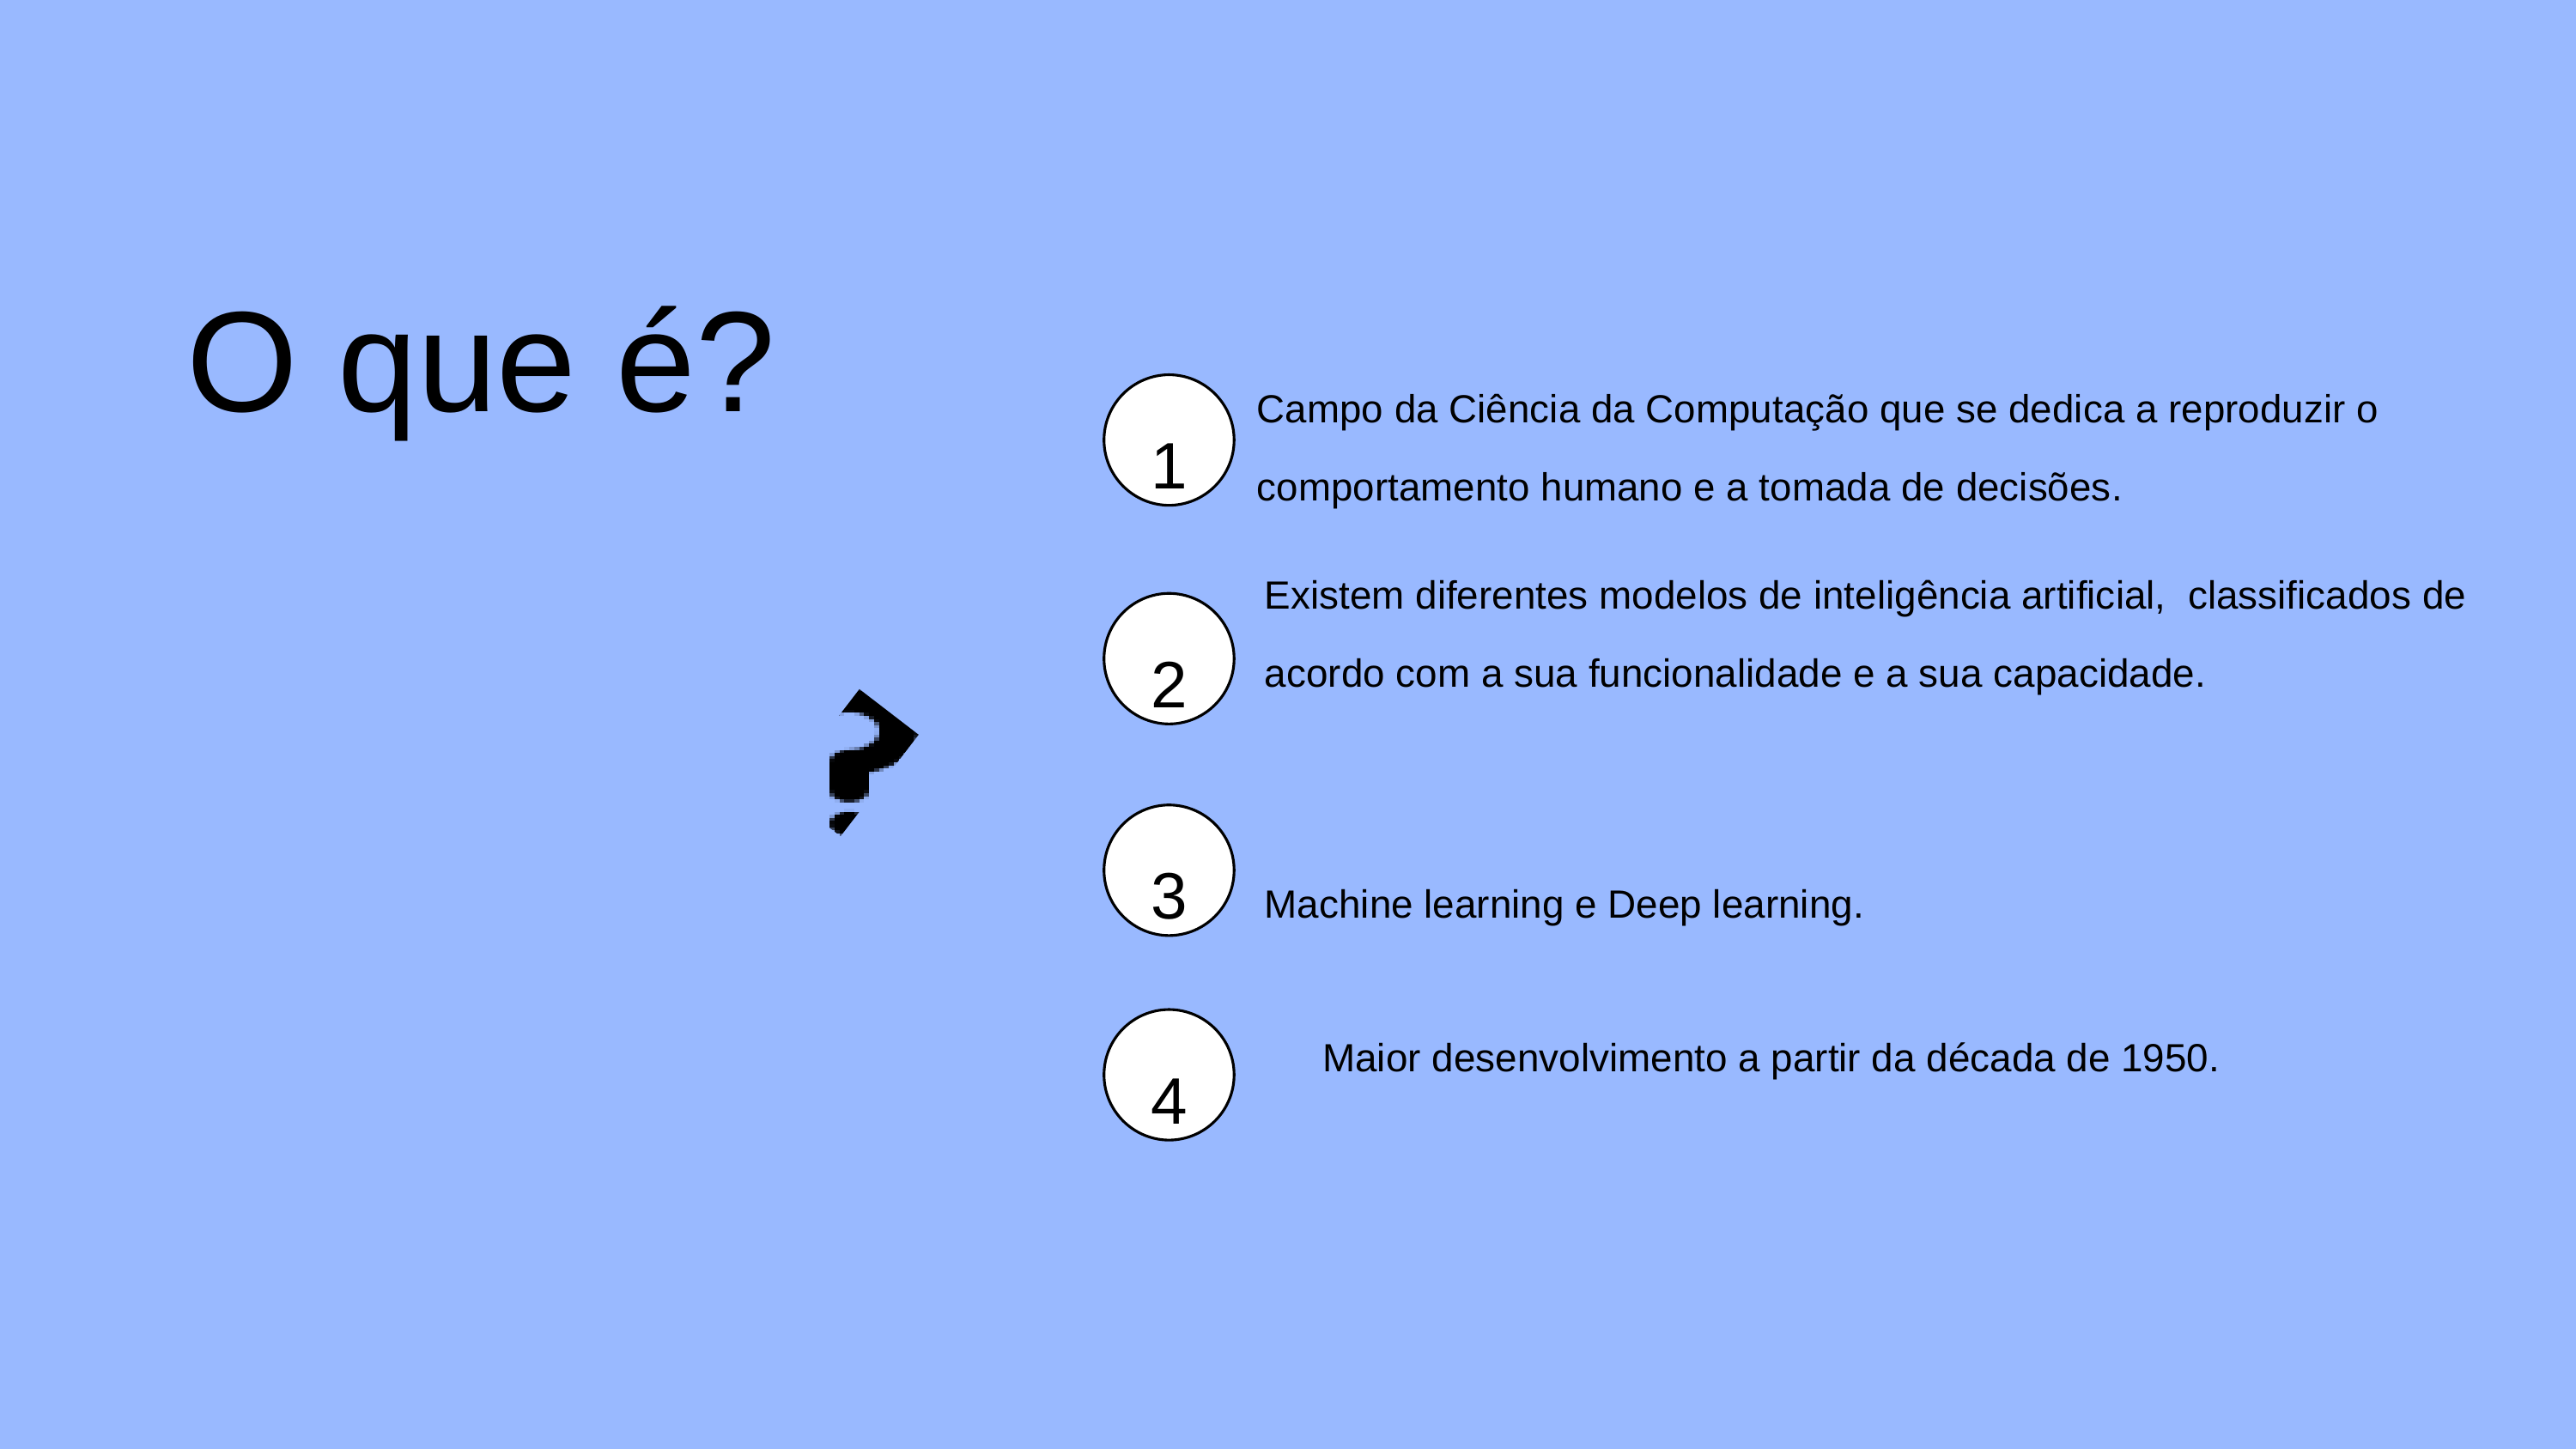

O que é?
Campo da Ciência da Computação que se dedica a reproduzir o comportamento humano e a tomada de decisões.

1
Existem diferentes modelos de inteligência artificial,  classificados de acordo com a sua funcionalidade e a sua capacidade.

2

3
Machine learning e Deep learning.

4
Maior desenvolvimento a partir da década de 1950.